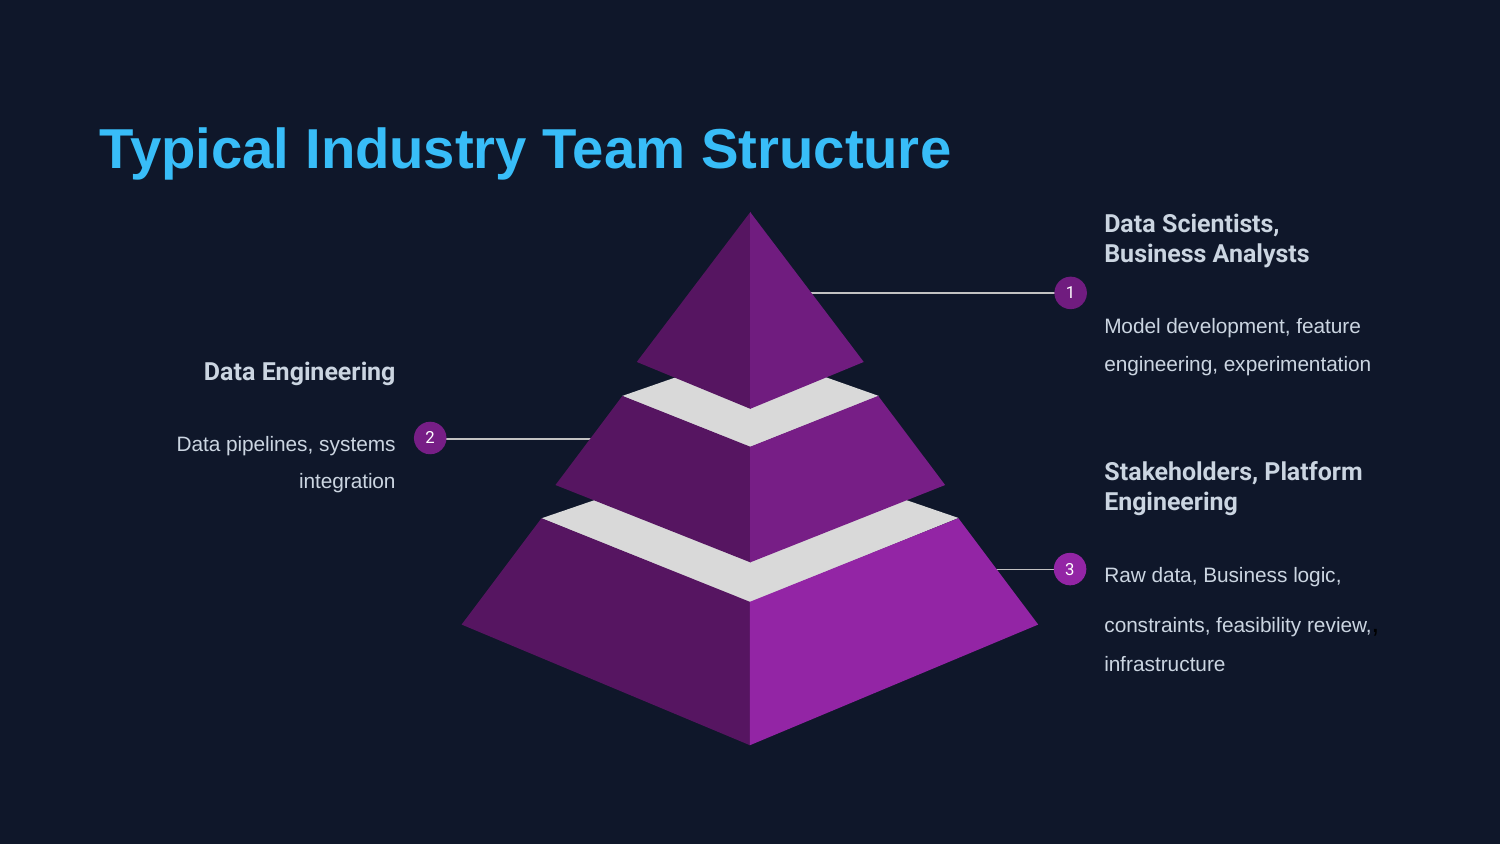

Typical Industry Team Structure
Data Scientists, Business Analysts
Model development, feature engineering, experimentation
1

Data Engineering
Data pipelines, systems integration

2

Stakeholders, Platform Engineering
Raw data, Business logic, constraints, feasibility review,, infrastructure
3